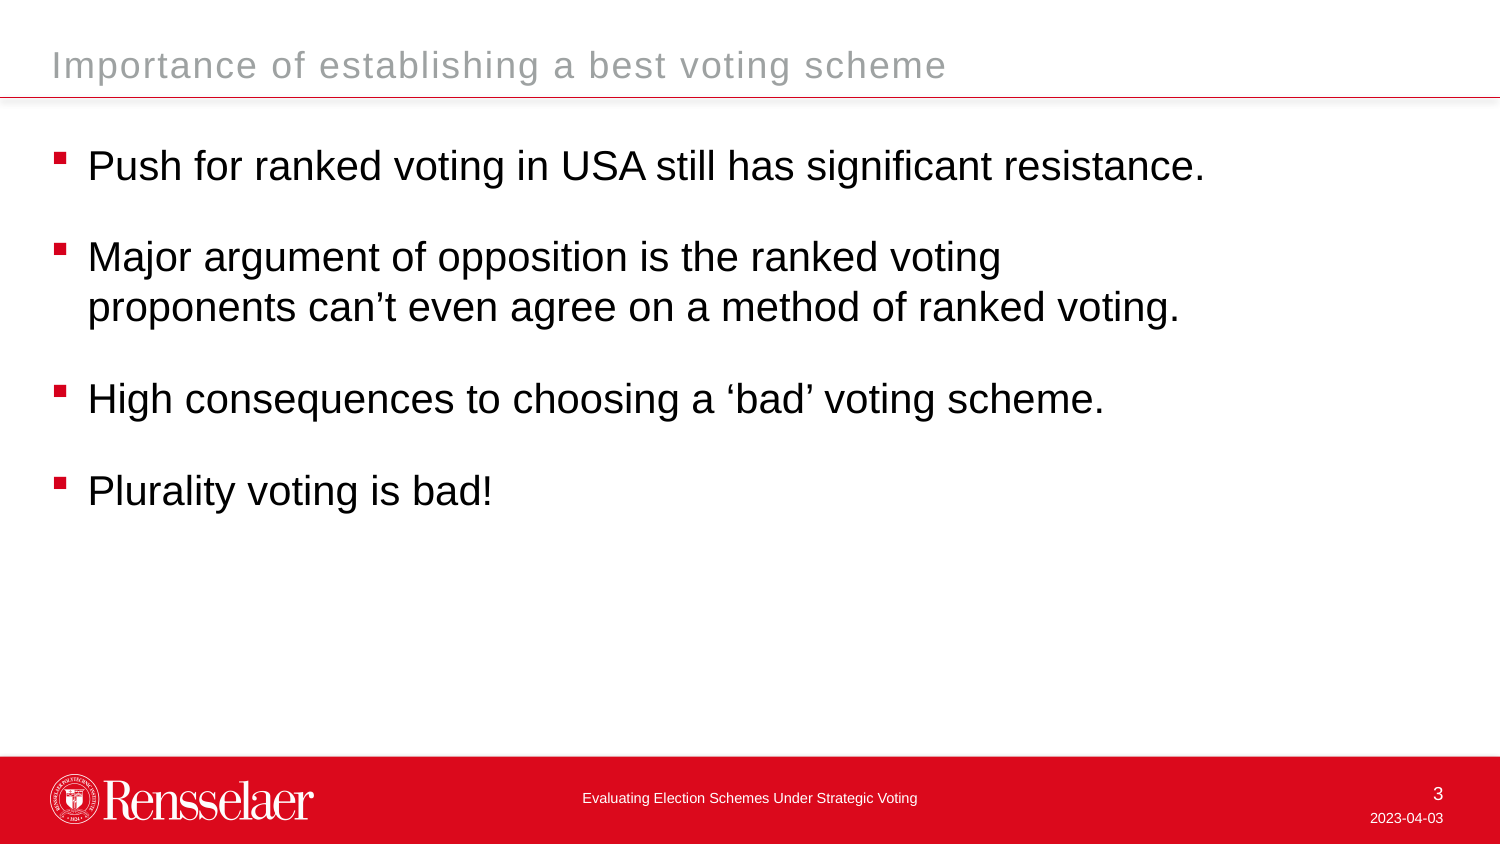

Importance of establishing a best voting scheme
Push for ranked voting in USA still has significant resistance.
Major argument of opposition is the ranked voting proponents can’t even agree on a method of ranked voting.
High consequences to choosing a ‘bad’ voting scheme.
Plurality voting is bad!